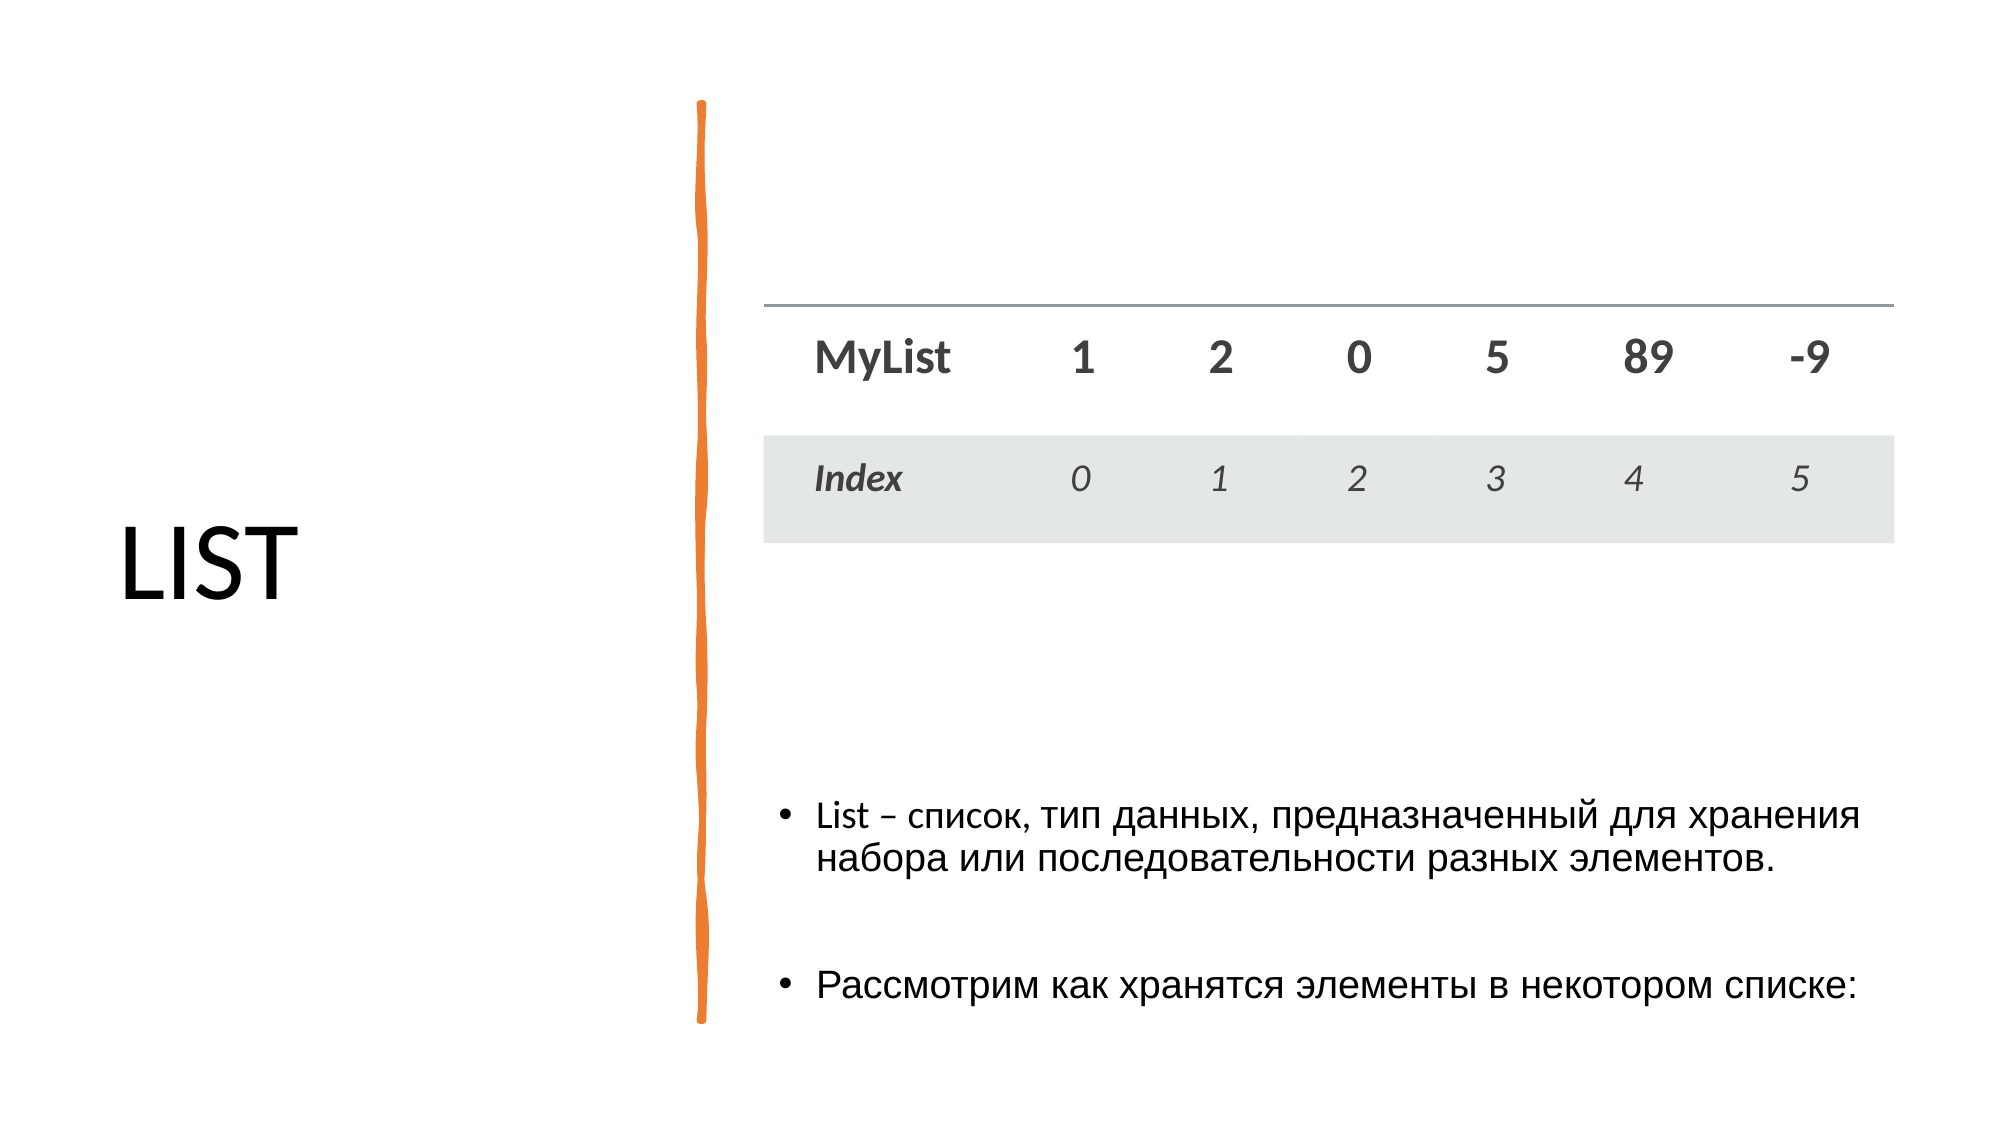

# LIST
| MyList | 1 | 2 | 0 | 5 | 89 | -9 |
| --- | --- | --- | --- | --- | --- | --- |
| Index | 0 | 1 | 2 | 3 | 4 | 5 |

List – список, тип данных, предназначенный для хранения набора или последовательности разных элементов.

Рассмотрим как хранятся элементы в некотором списке: